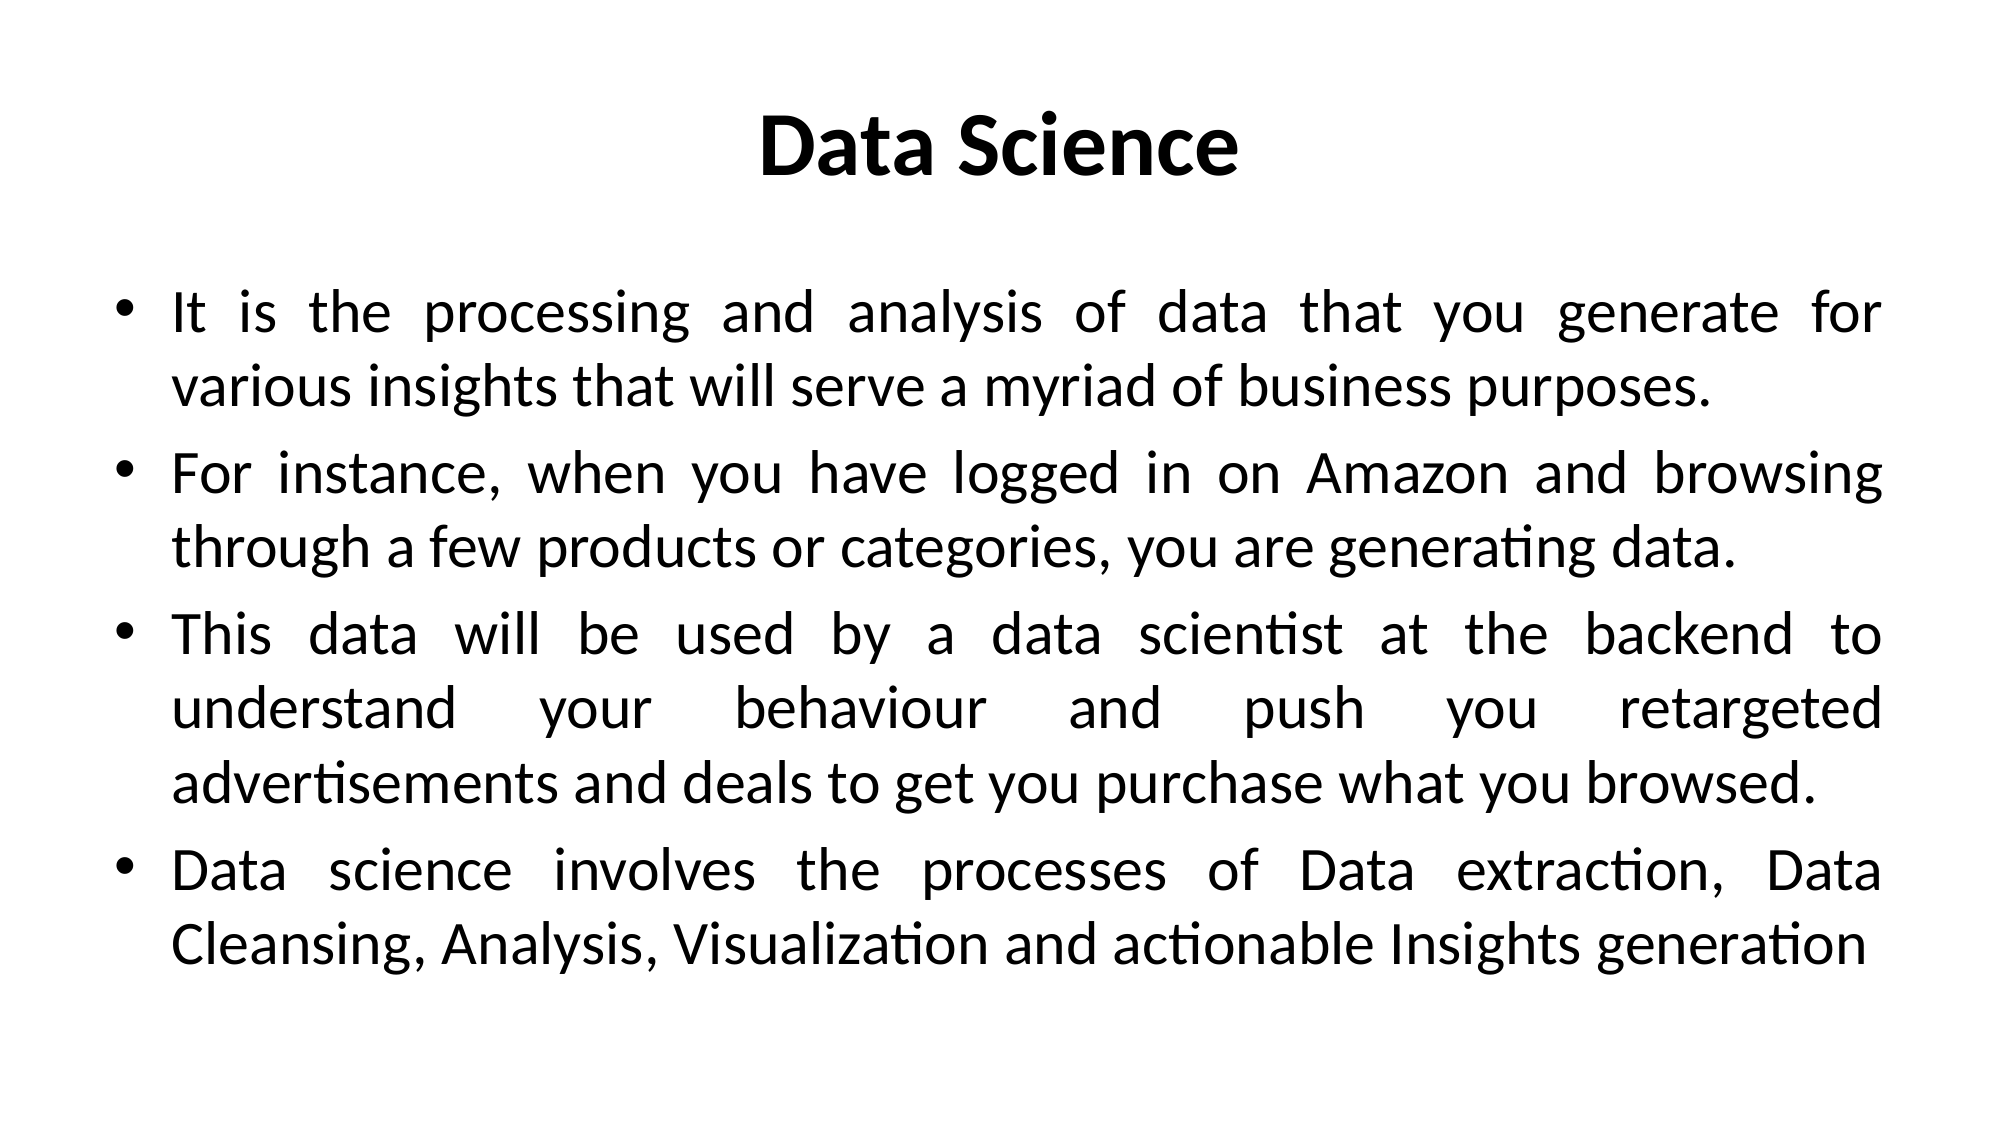

# Data Science
It is the processing and analysis of data that you generate for various insights that will serve a myriad of business purposes.
For instance, when you have logged in on Amazon and browsing through a few products or categories, you are generating data.
This data will be used by a data scientist at the backend to understand your behaviour and push you retargeted advertisements and deals to get you purchase what you browsed.
Data science involves the processes of Data extraction, Data Cleansing, Analysis, Visualization and actionable Insights generation